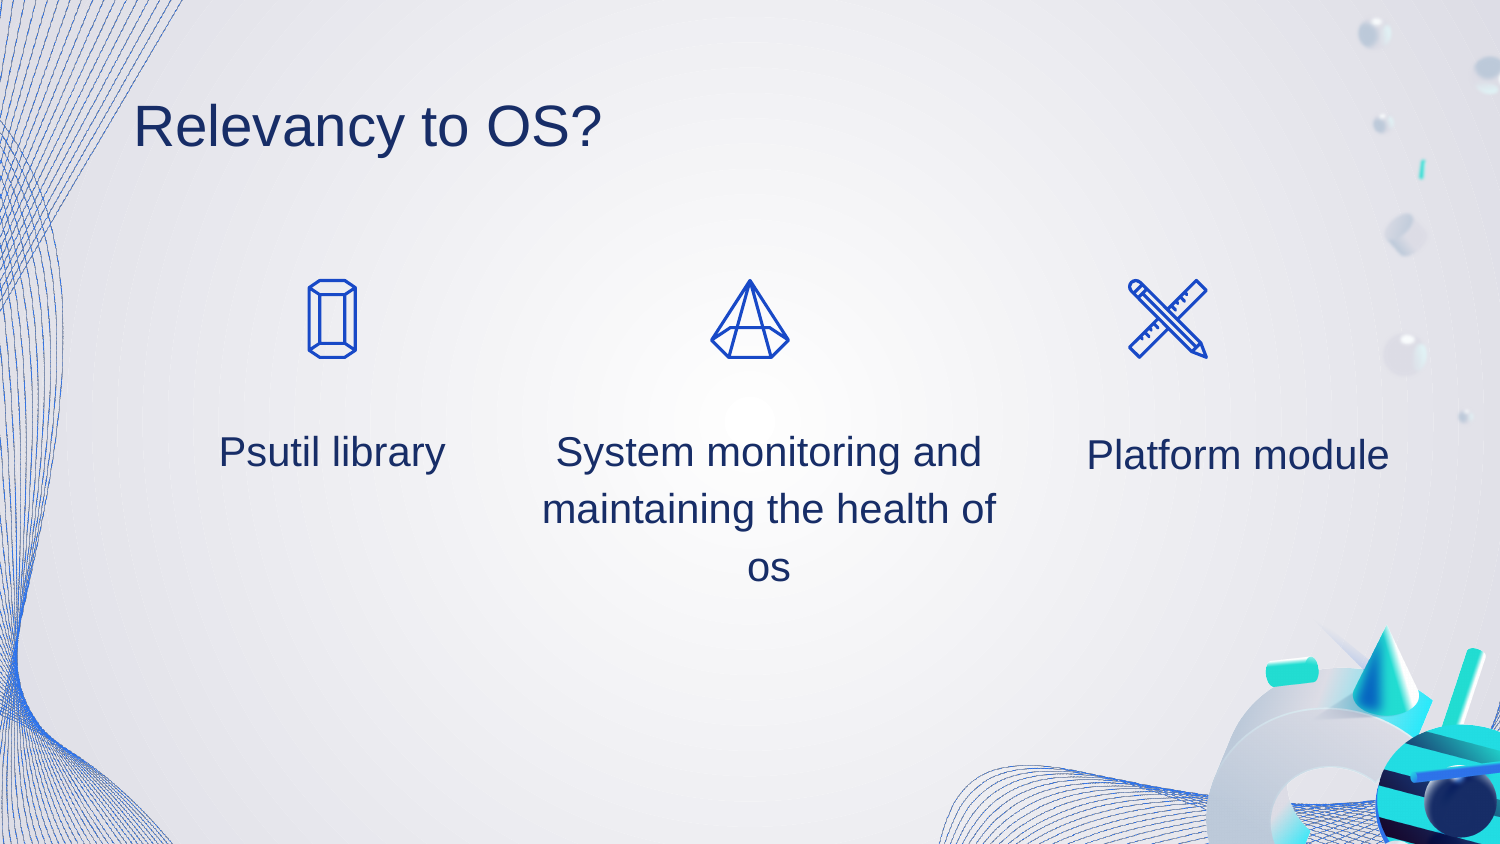

# Relevancy to OS?

System monitoring and maintaining the health of os
Psutil library
Platform module